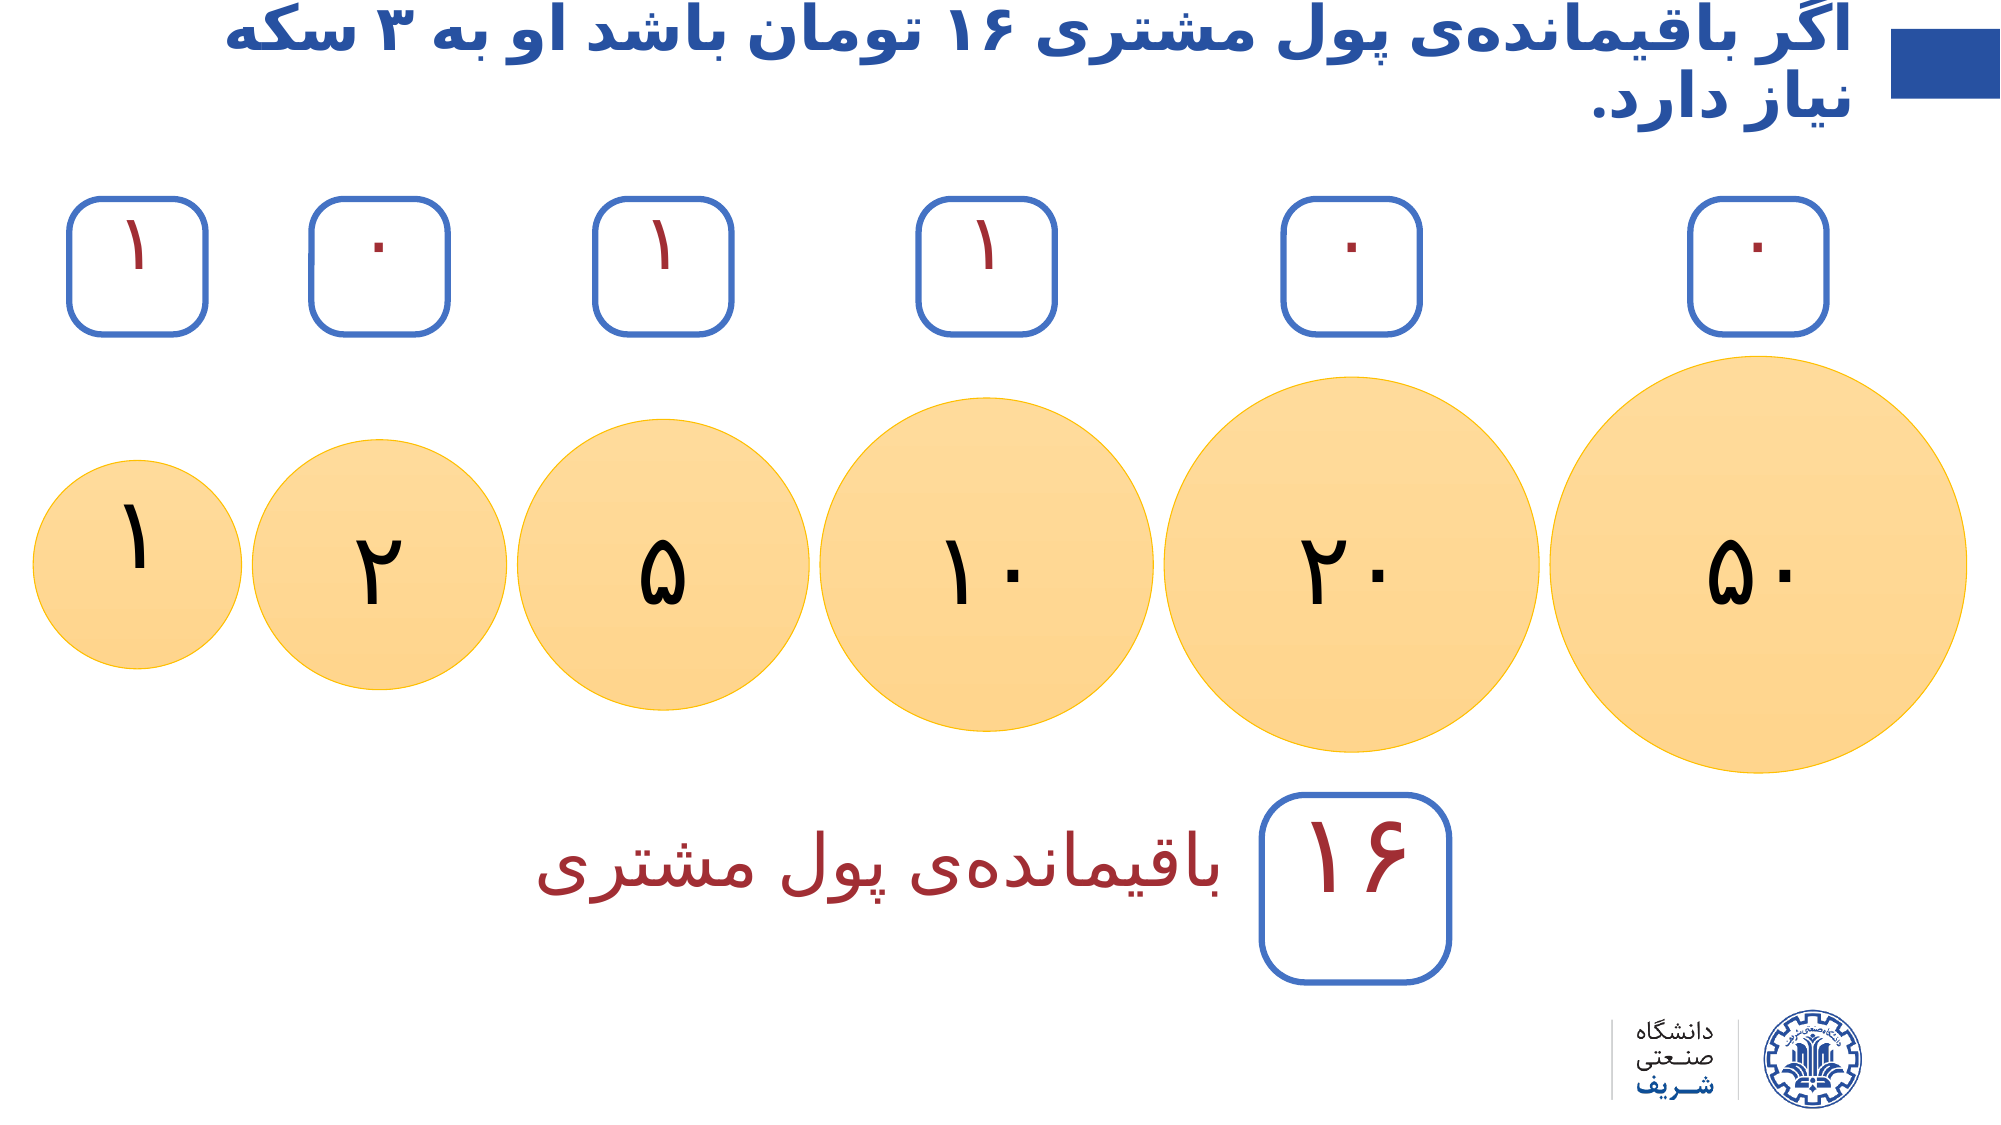

اگر باقیمانده‌ی پول مشتری ۱۶ تومان باشد او به ۳ سکه نیاز دارد.
۱
۰
۱
۱
۰
۰
۵۰
۲۰
۱۰
۵
۲
۱
۱۶
باقیمانده‌ی پول مشتری